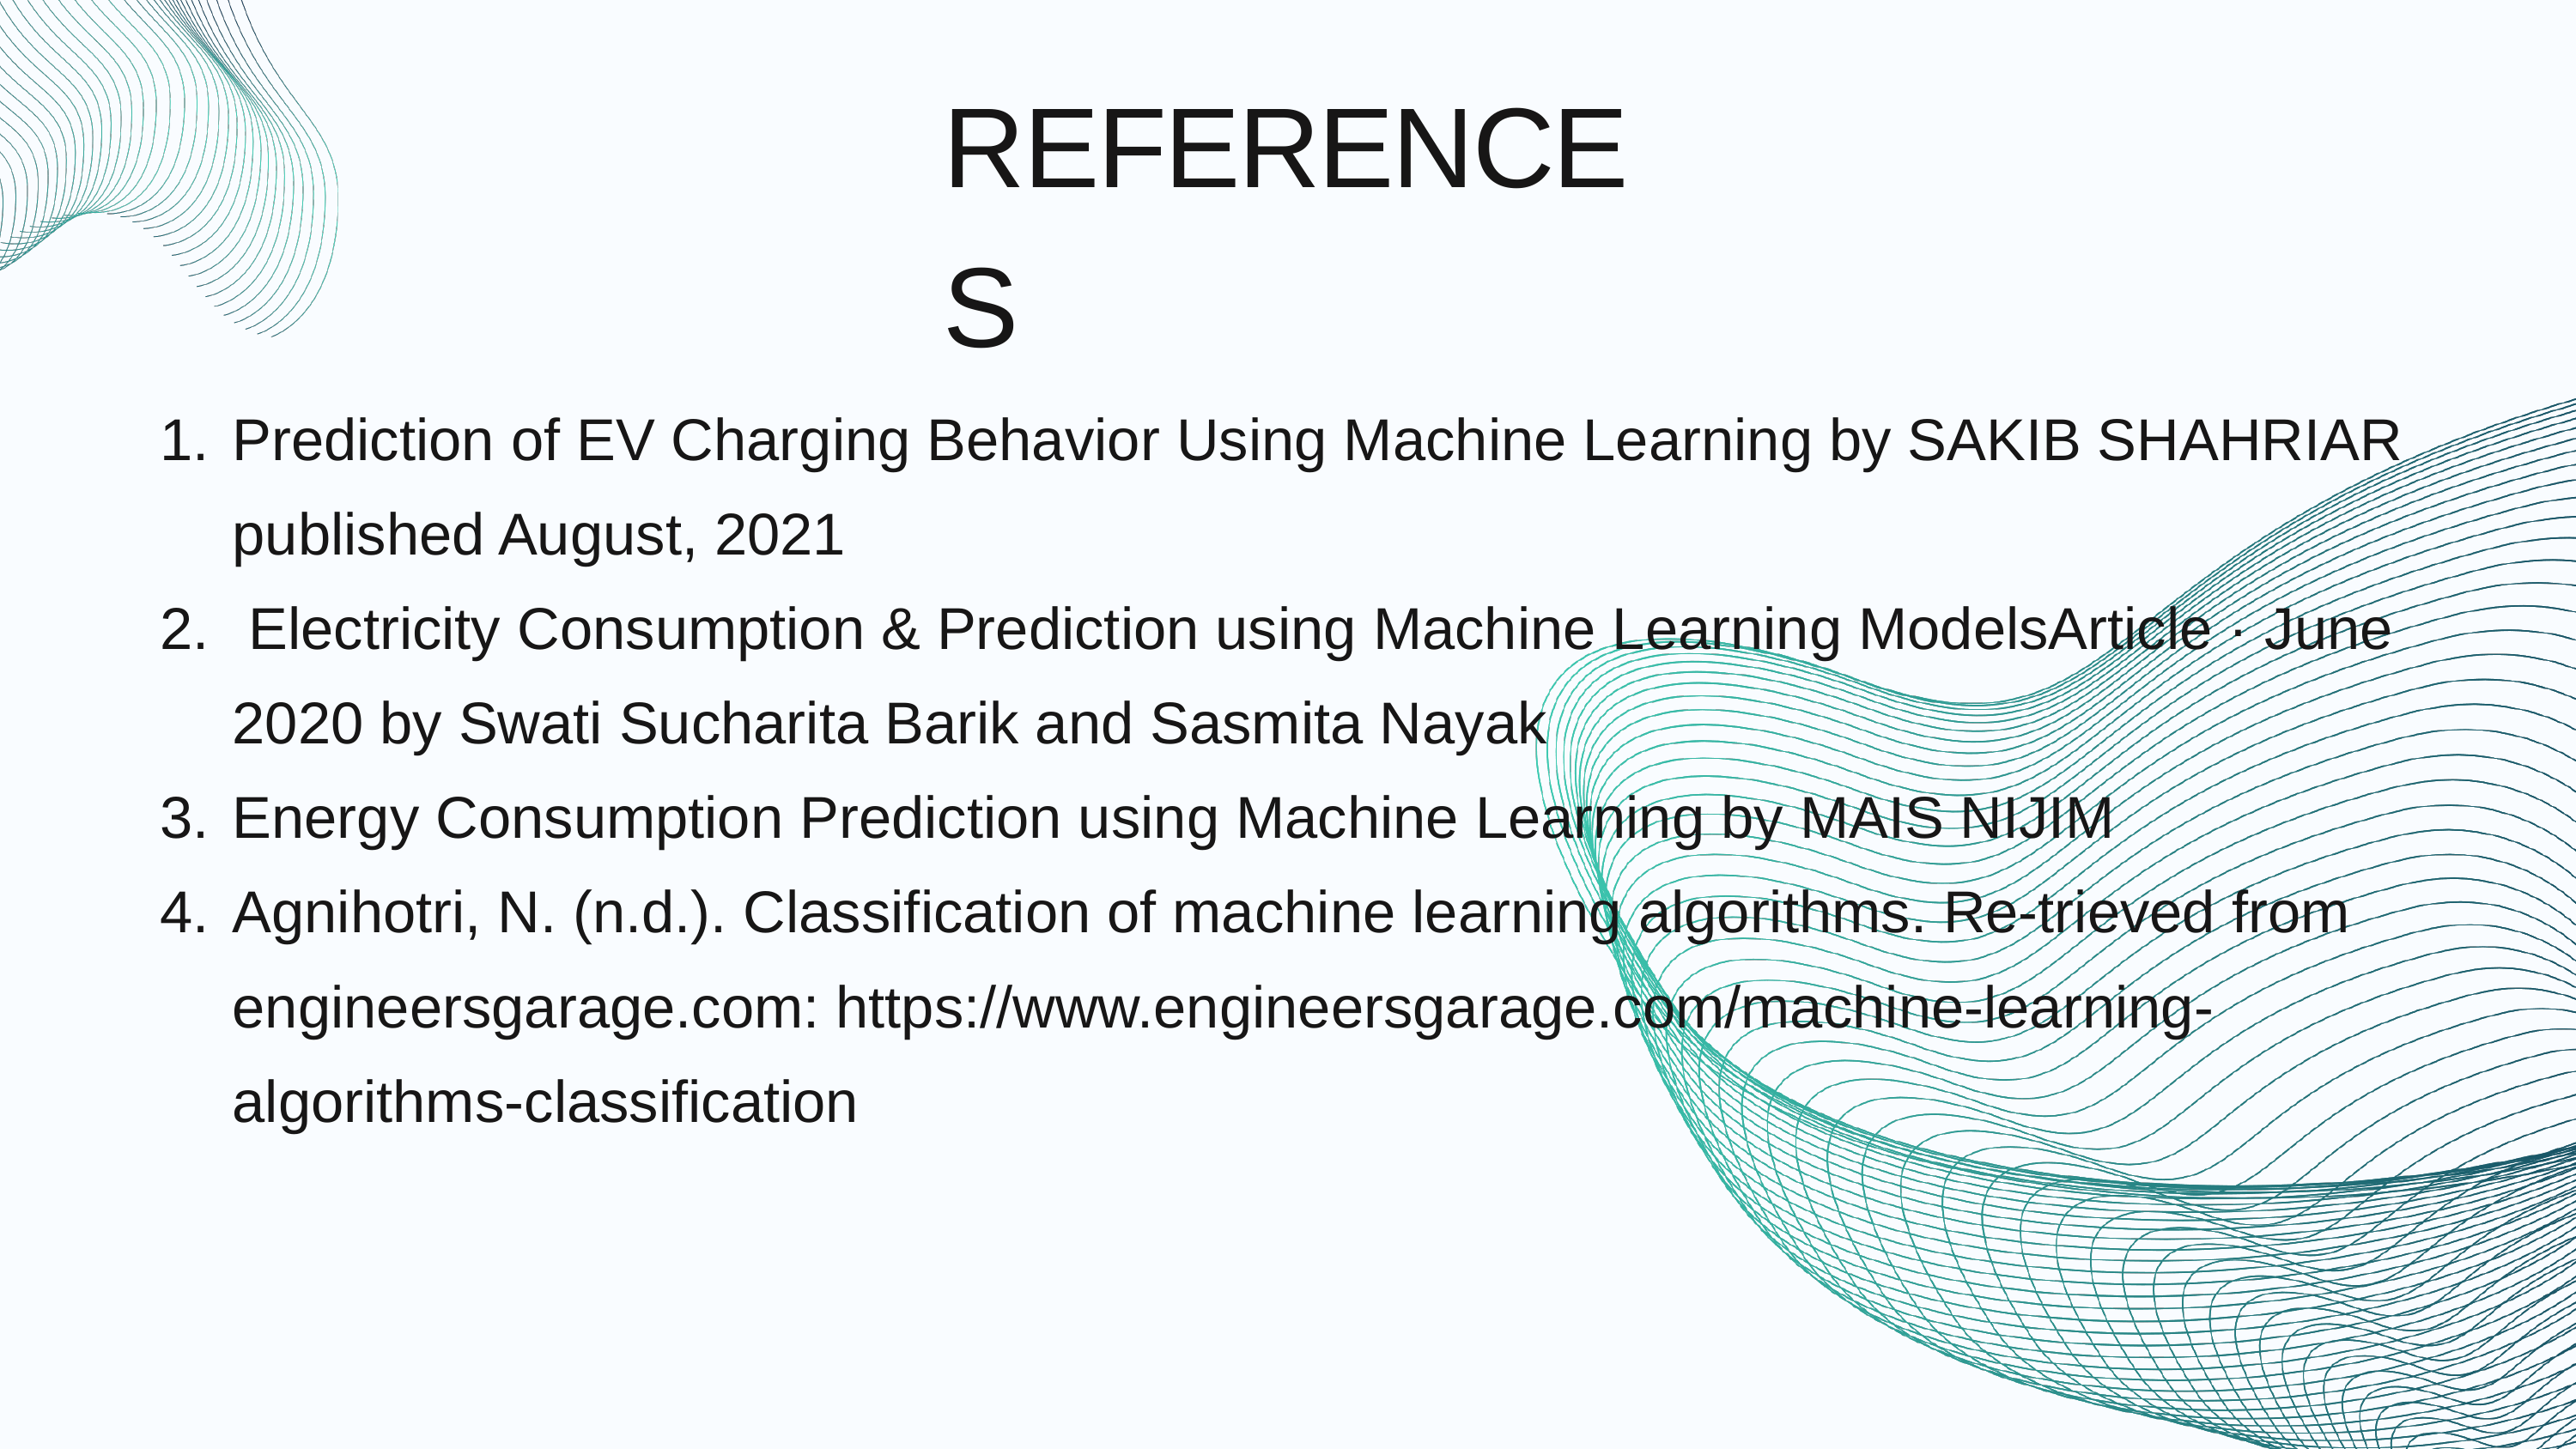

REFERENCES

Prediction of EV Charging Behavior Using Machine Learning by SAKIB SHAHRIAR published August, 2021
 Electricity Consumption & Prediction using Machine Learning ModelsArticle · June 2020 by Swati Sucharita Barik and Sasmita Nayak
Energy Consumption Prediction using Machine Learning by MAIS NIJIM
Agnihotri, N. (n.d.). Classification of machine learning algorithms. Re-trieved from engineersgarage.com: https://www.engineersgarage.com/machine-learning-algorithms-classification